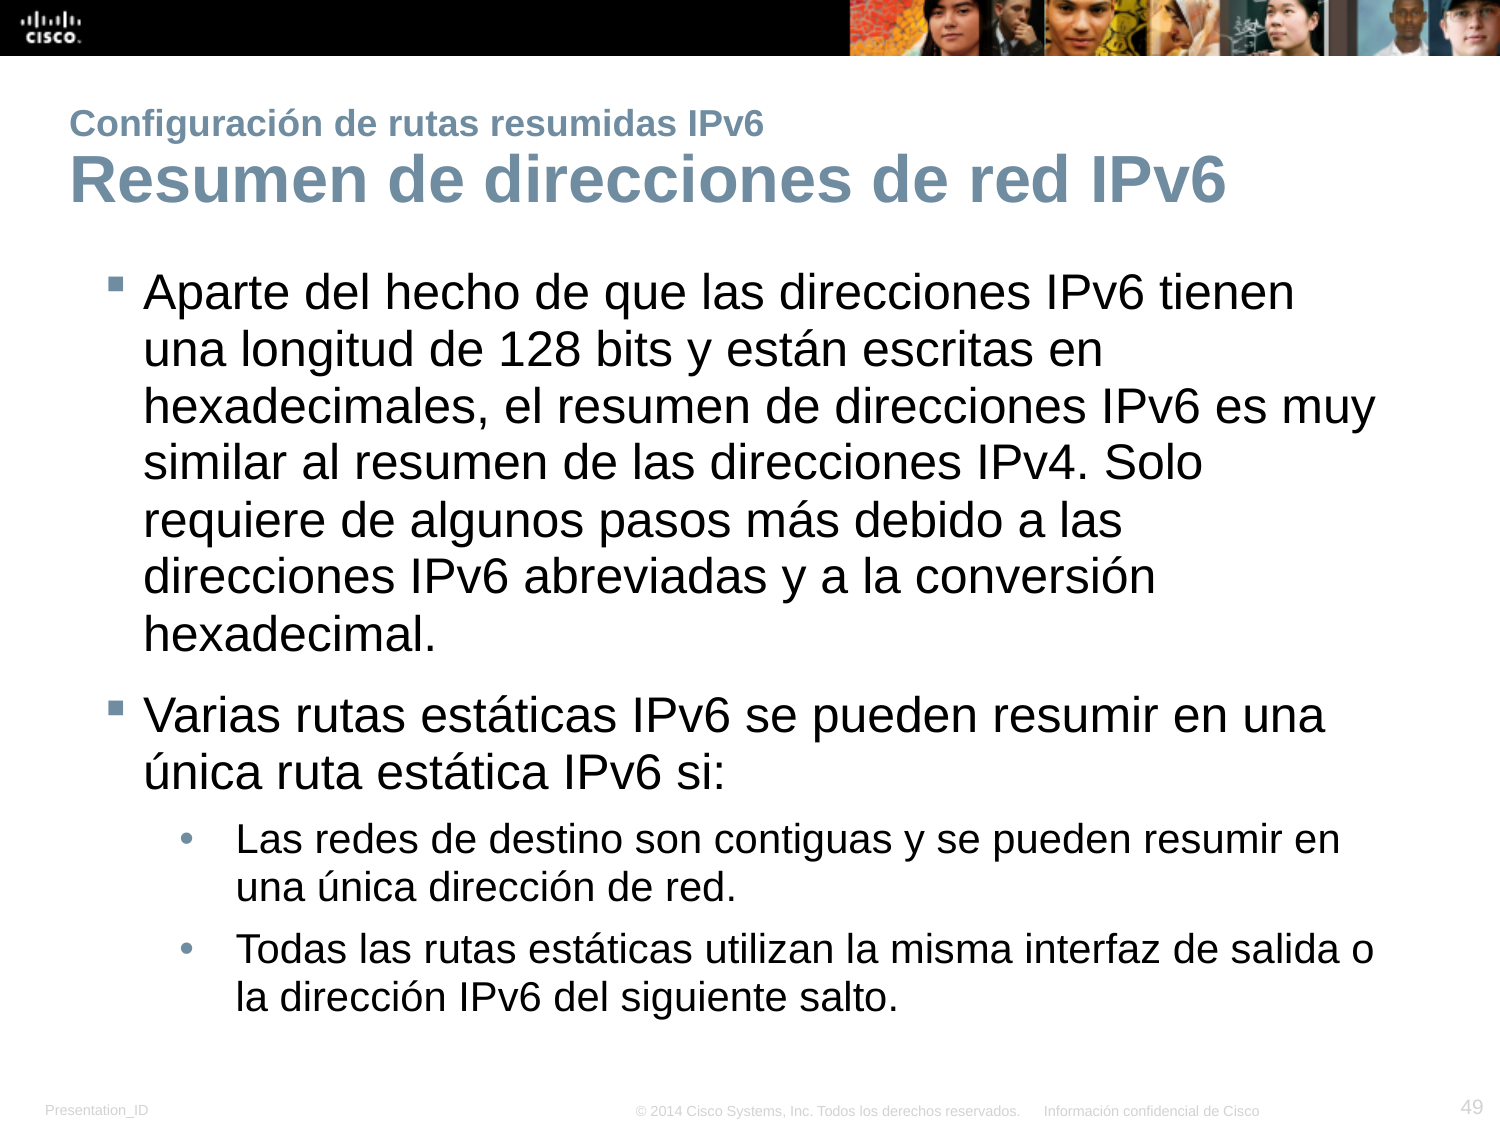

# Configuración de rutas resumidas IPv6 Resumen de direcciones de red IPv6
Aparte del hecho de que las direcciones IPv6 tienen una longitud de 128 bits y están escritas en hexadecimales, el resumen de direcciones IPv6 es muy similar al resumen de las direcciones IPv4. Solo requiere de algunos pasos más debido a las direcciones IPv6 abreviadas y a la conversión hexadecimal.
Varias rutas estáticas IPv6 se pueden resumir en una única ruta estática IPv6 si:
Las redes de destino son contiguas y se pueden resumir en una única dirección de red.
Todas las rutas estáticas utilizan la misma interfaz de salida o la dirección IPv6 del siguiente salto.